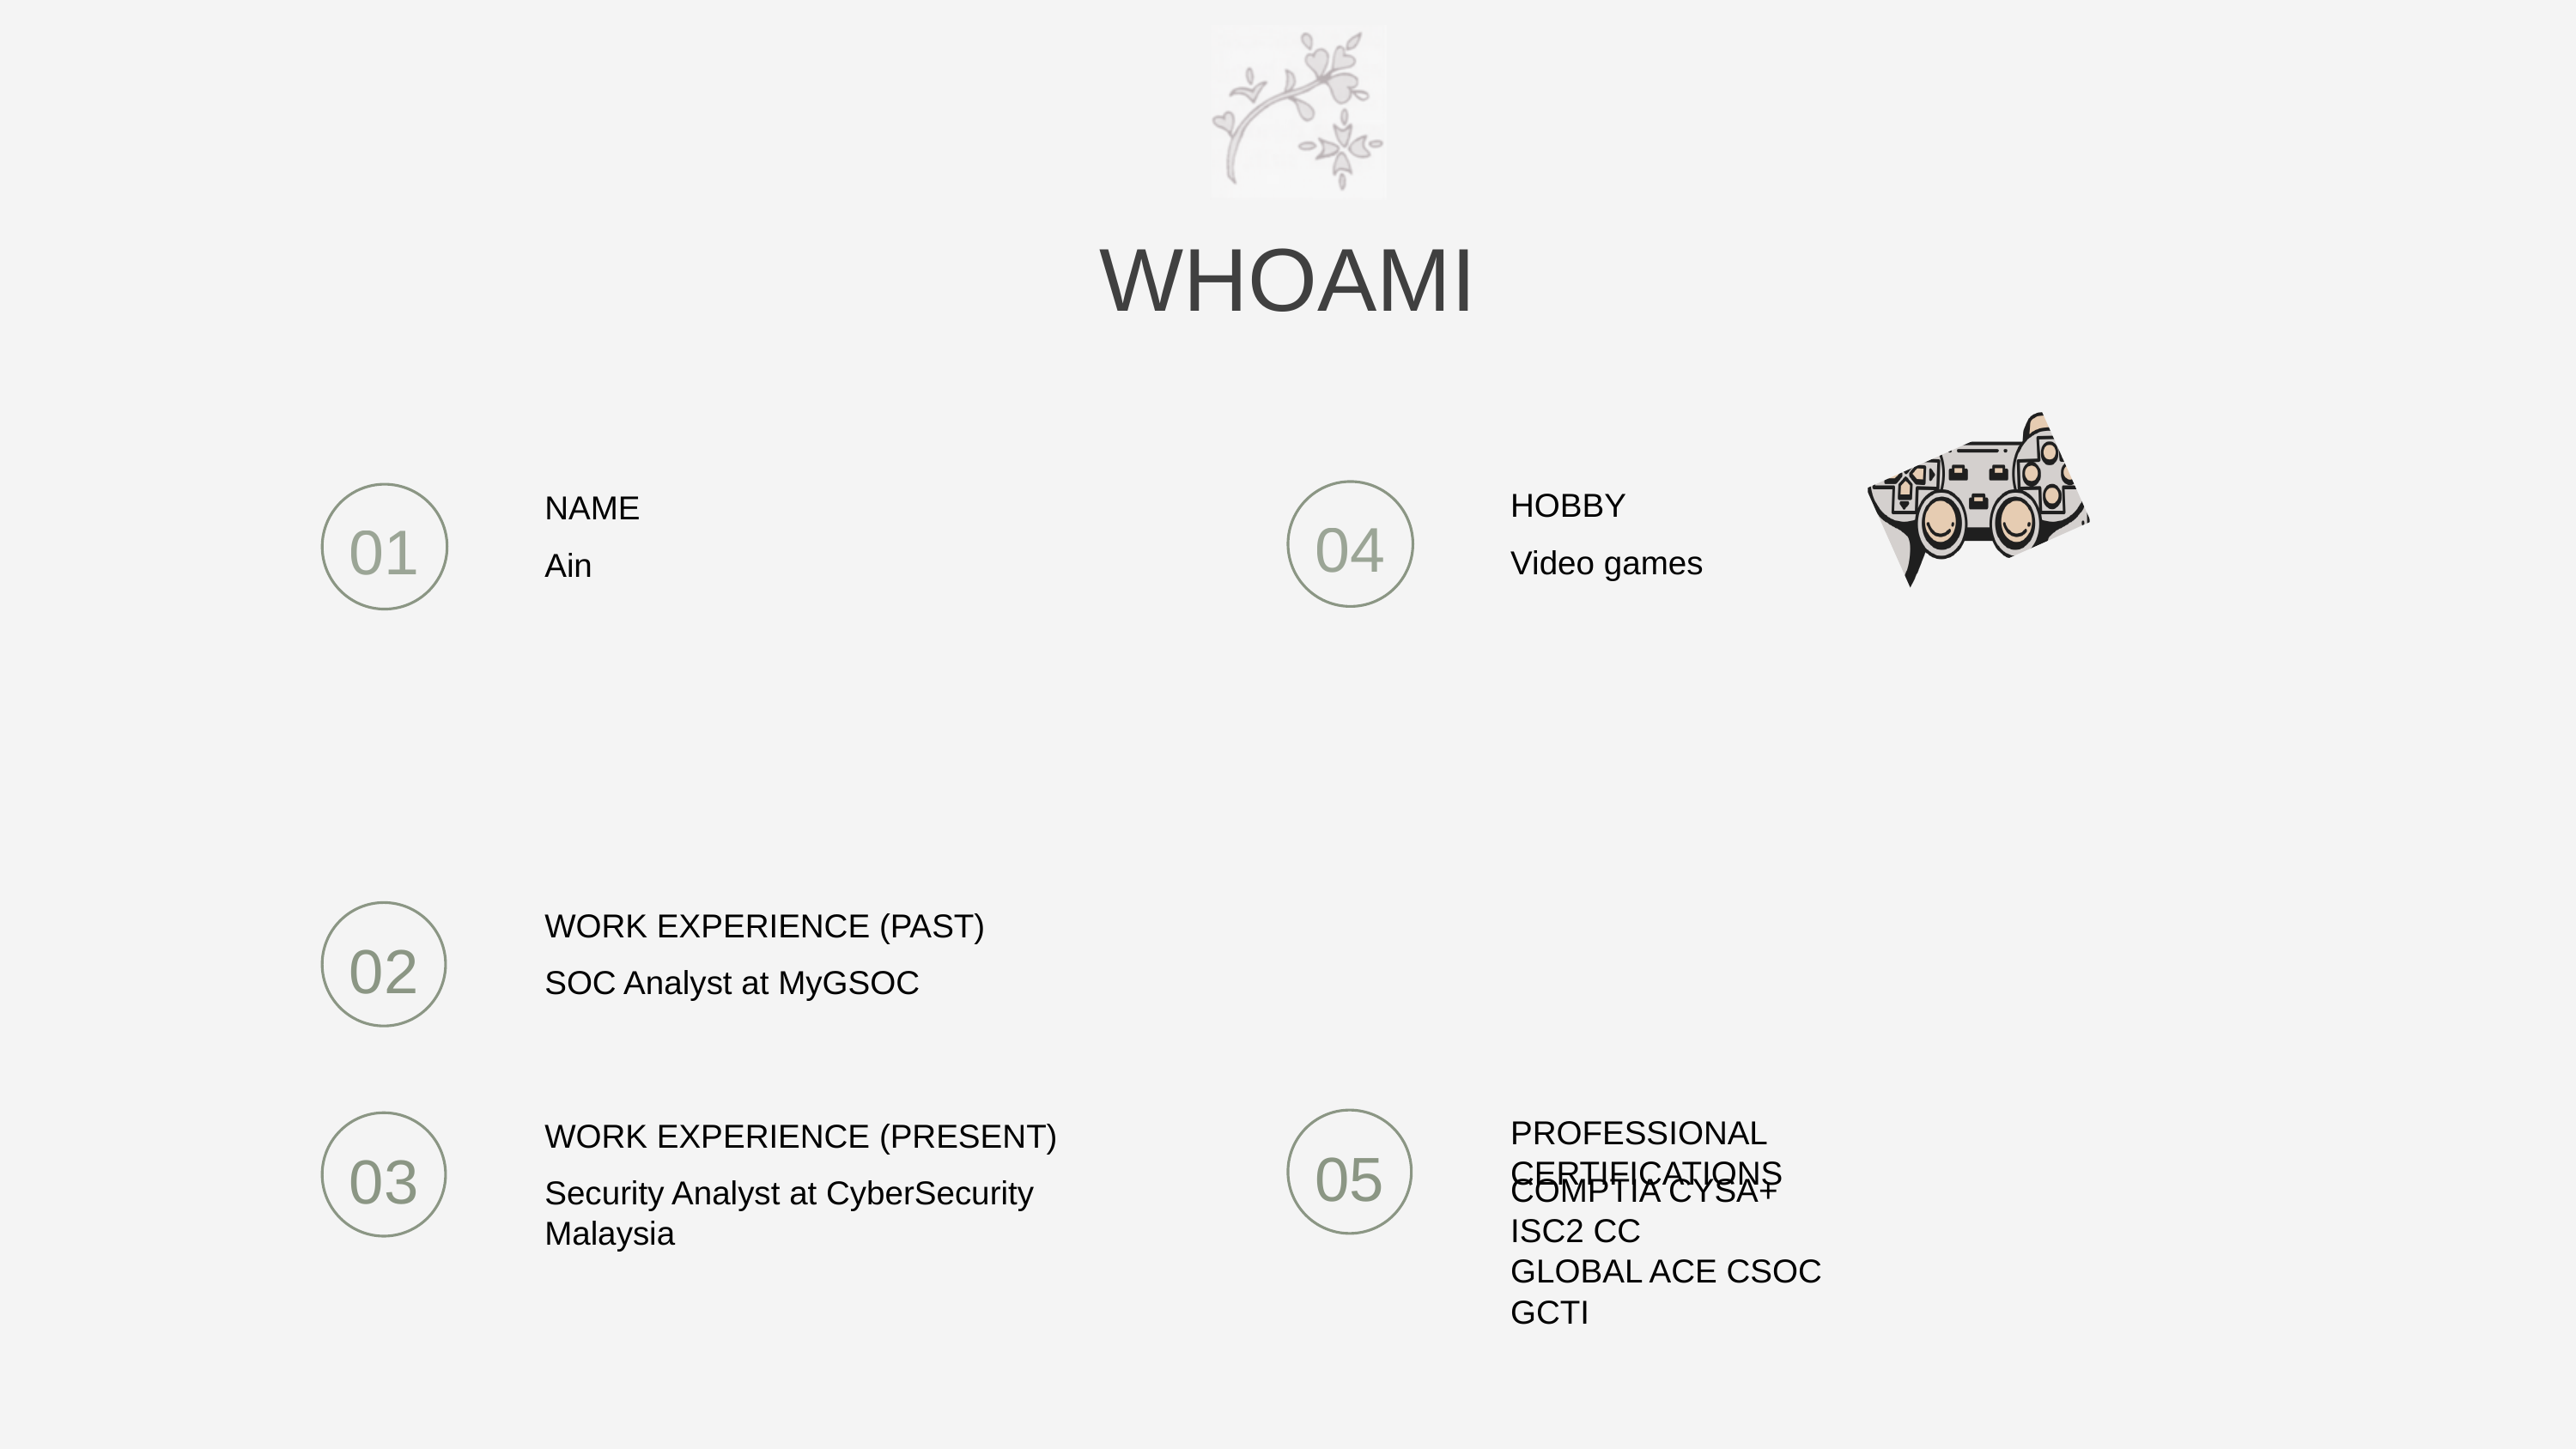

WHOAMI

HOBBY

NAME
04
01
Video games
Ain

WORK EXPERIENCE (PAST)
02
SOC Analyst at MyGSOC

PROFESSIONAL CERTIFICATIONS

WORK EXPERIENCE (PRESENT)
05
03
COMPTIA CYSA+
ISC2 CC
GLOBAL ACE CSOC
GCTI
Security Analyst at CyberSecurity Malaysia